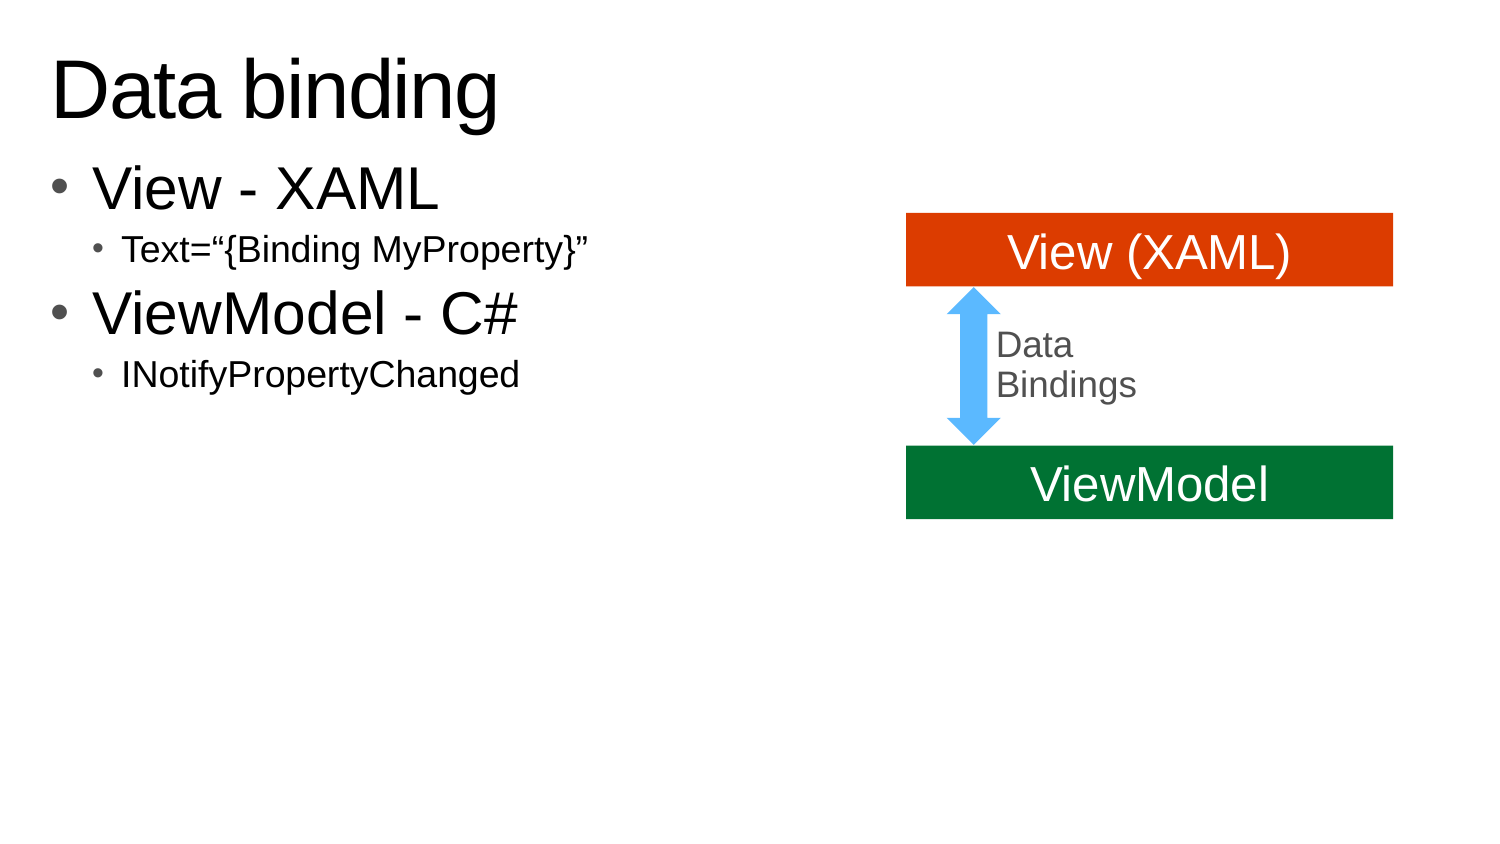

# Data binding
View - XAML
Text=“{Binding MyProperty}”
ViewModel - C#
INotifyPropertyChanged
View (XAML)

Data Bindings
ViewModel